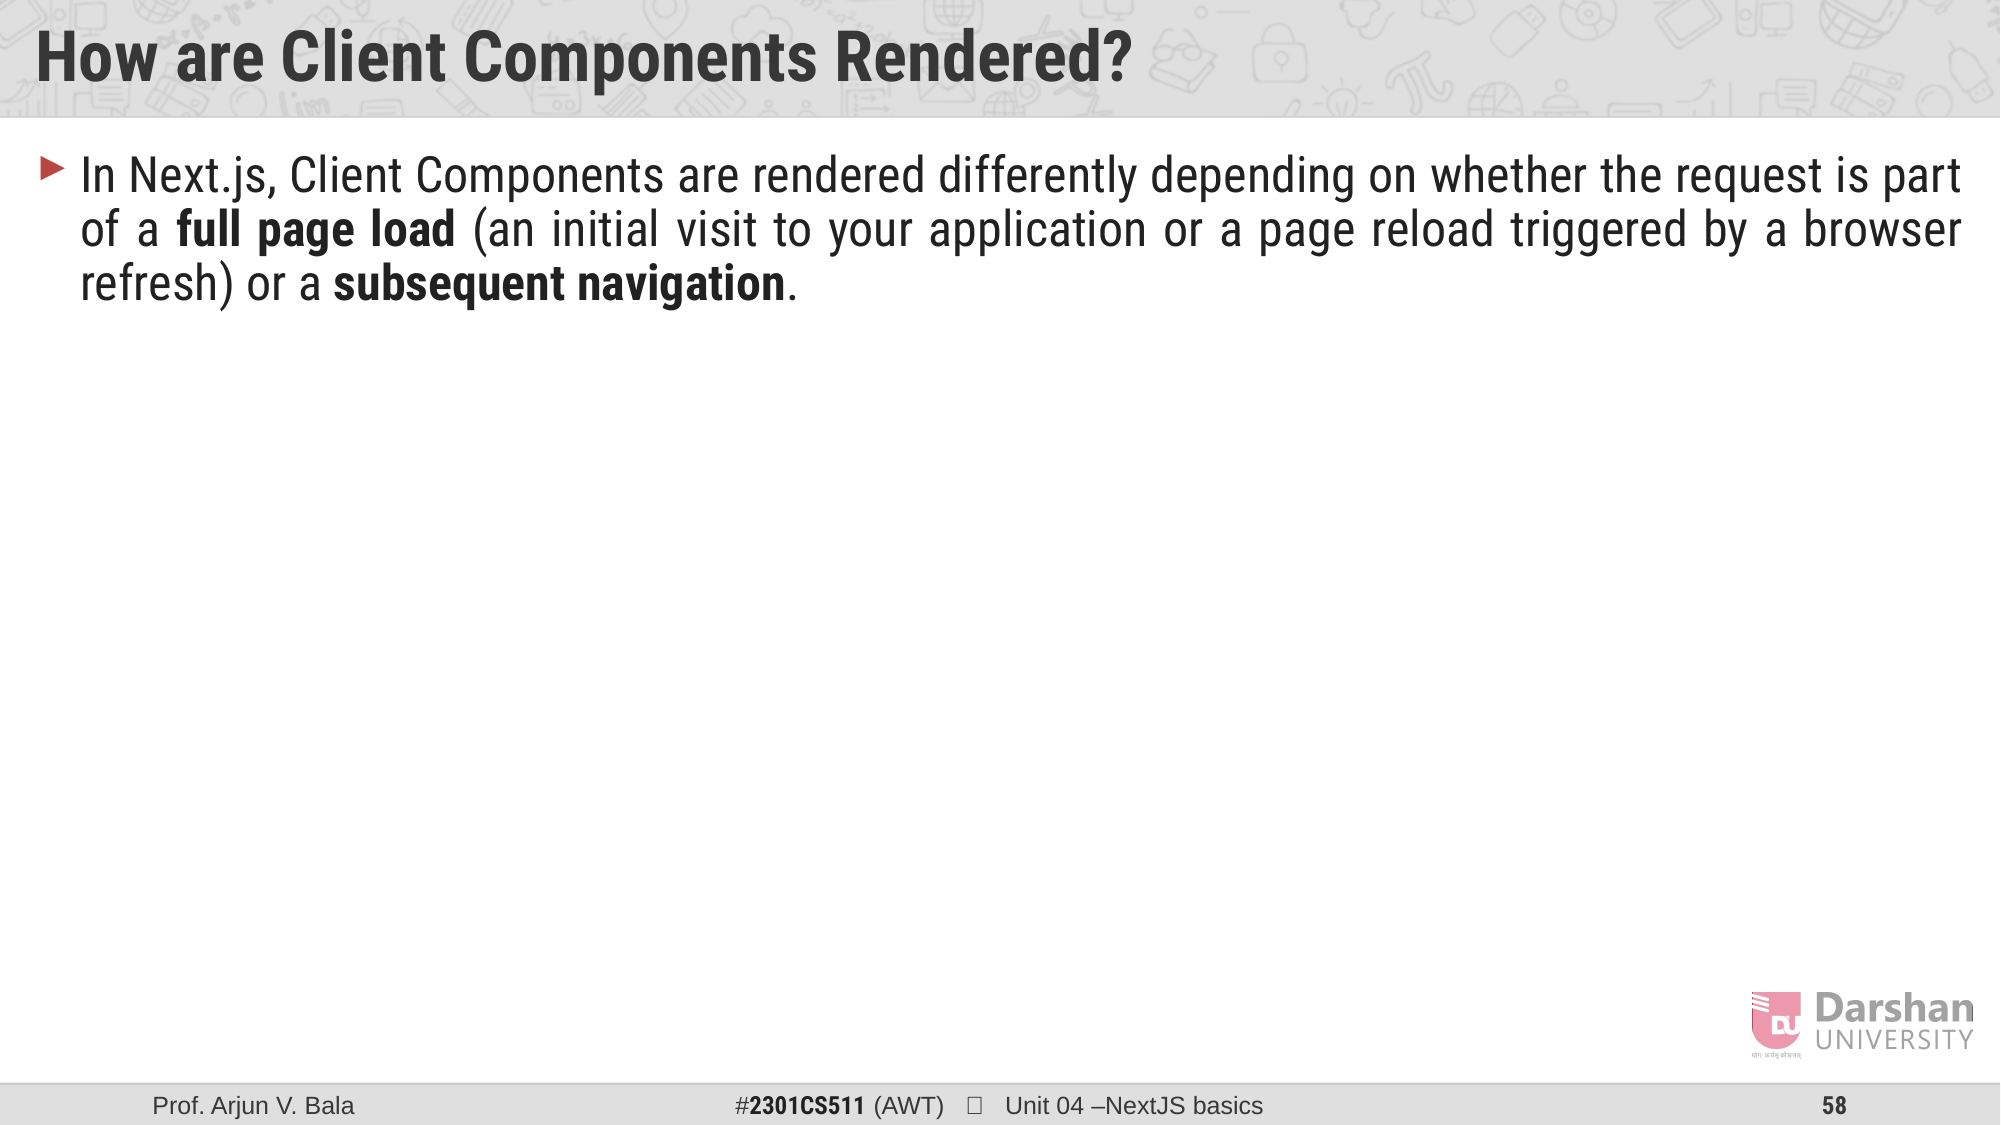

# How are Client Components Rendered?
In Next.js, Client Components are rendered differently depending on whether the request is part of a full page load (an initial visit to your application or a page reload triggered by a browser refresh) or a subsequent navigation.